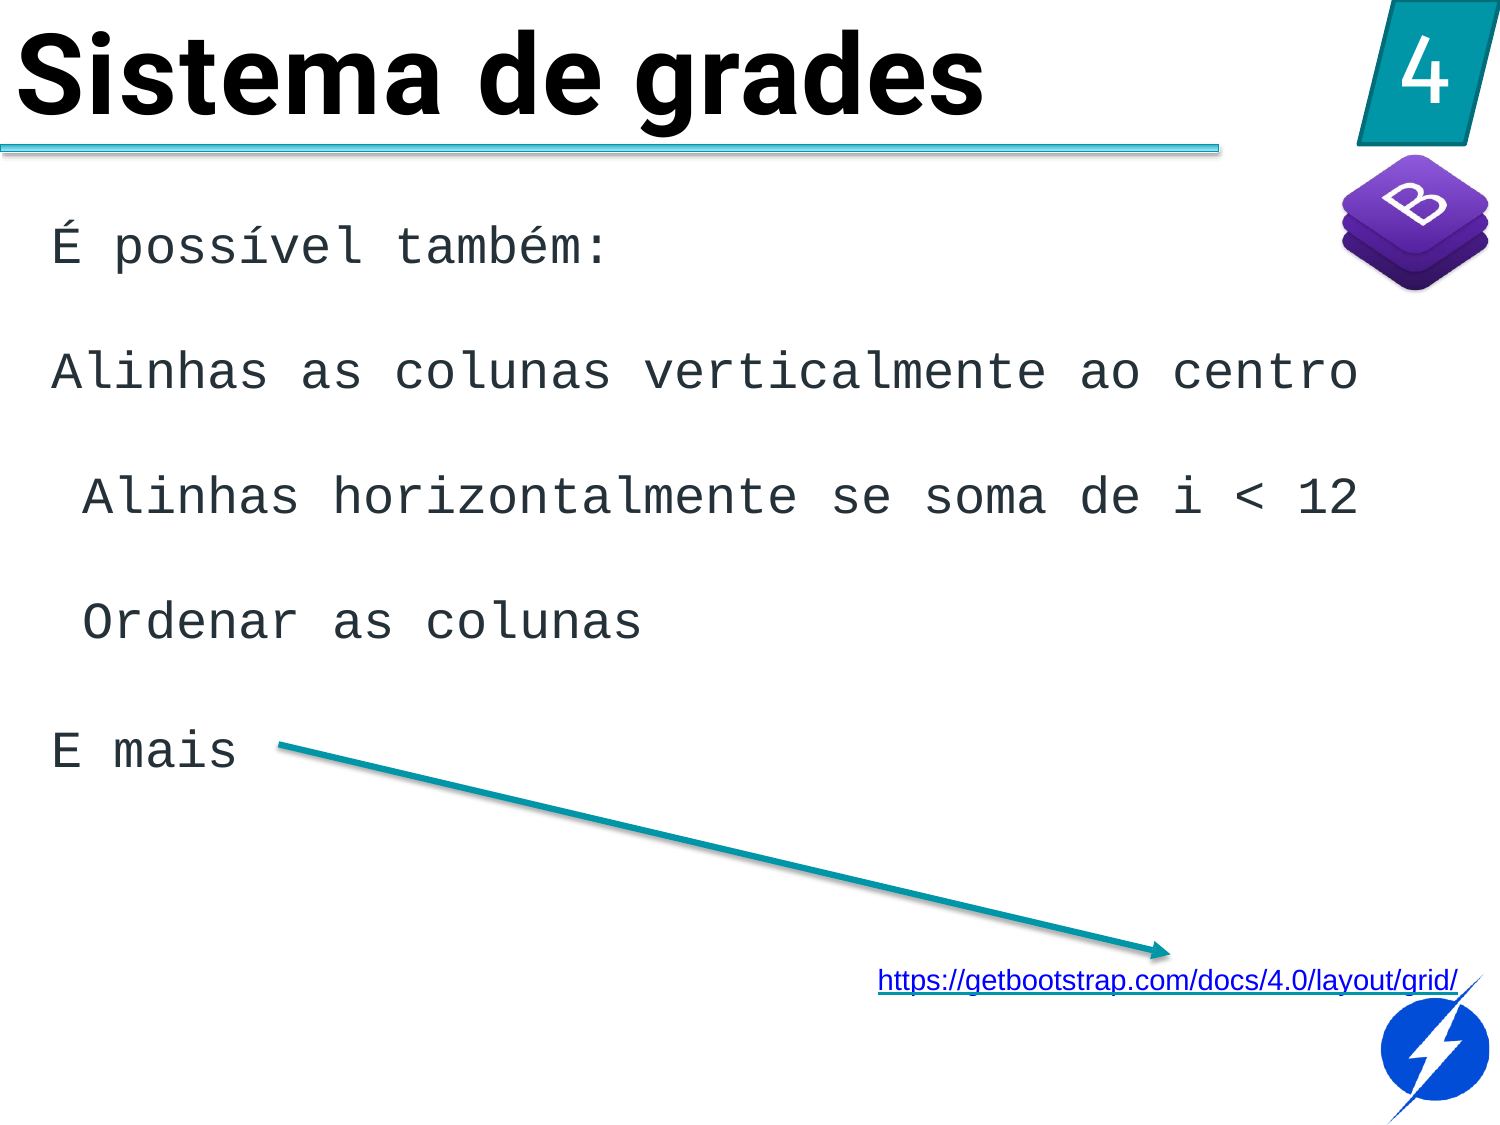

# Sistema de grades
4

É possível também:
Alinhas as colunas verticalmente ao centro  Alinhas horizontalmente se soma de i < 12  Ordenar as colunas

E mais

https://getbootstrap.com/docs/4.0/layout/grid/